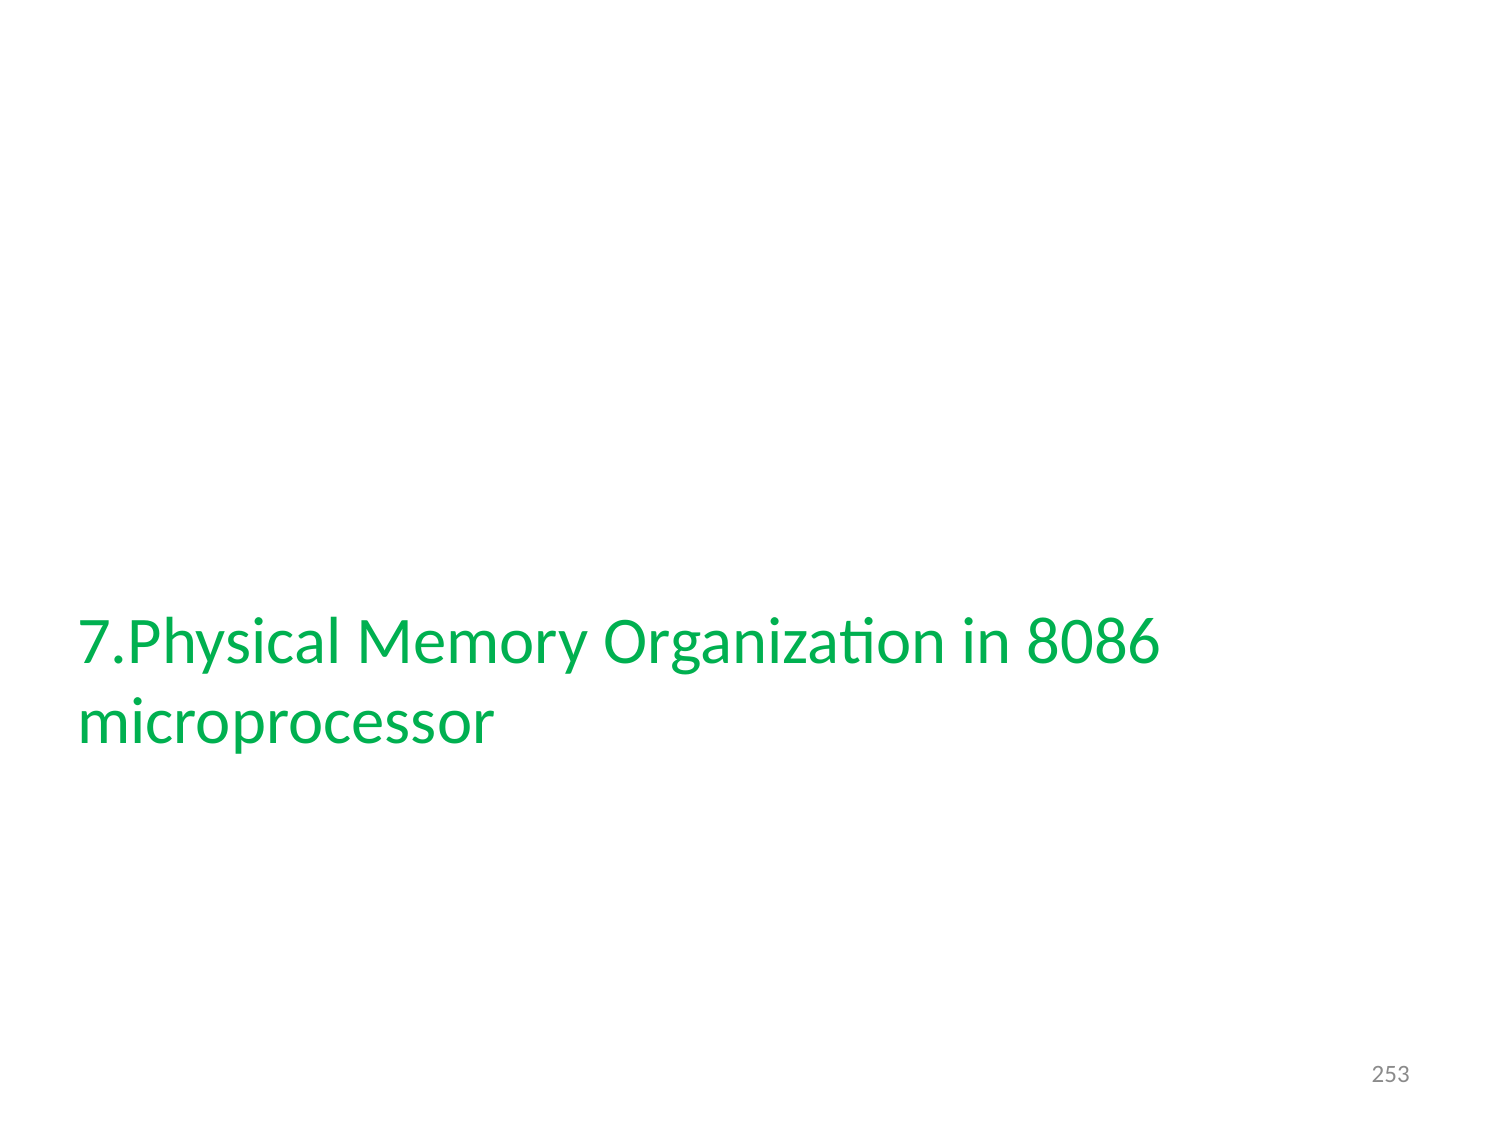

7.Physical Memory Organization in 8086 microprocessor
253